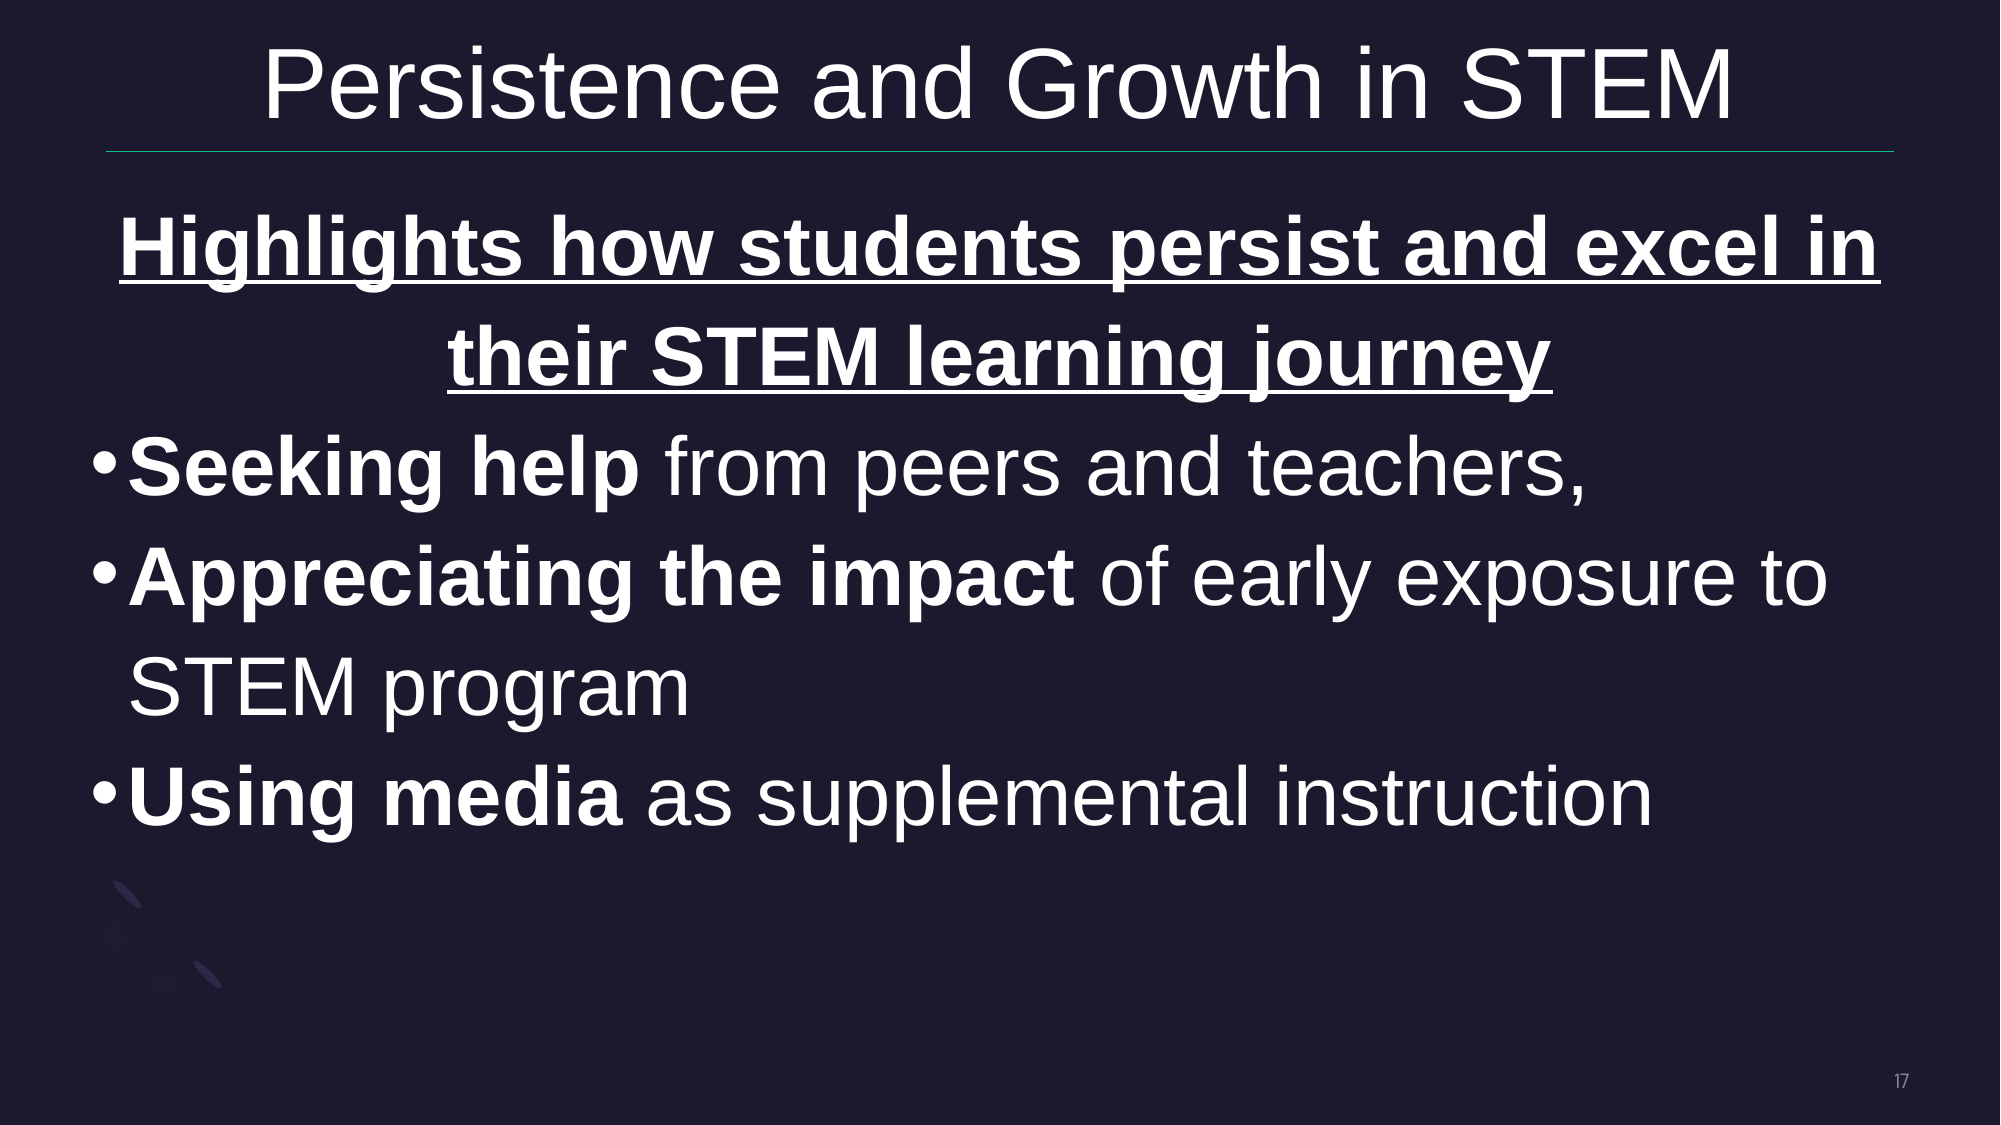

# Persistence and Growth in STEM
Highlights how students persist and excel in their STEM learning journey
Seeking help from peers and teachers,
Appreciating the impact of early exposure to STEM program
Using media as supplemental instruction

17